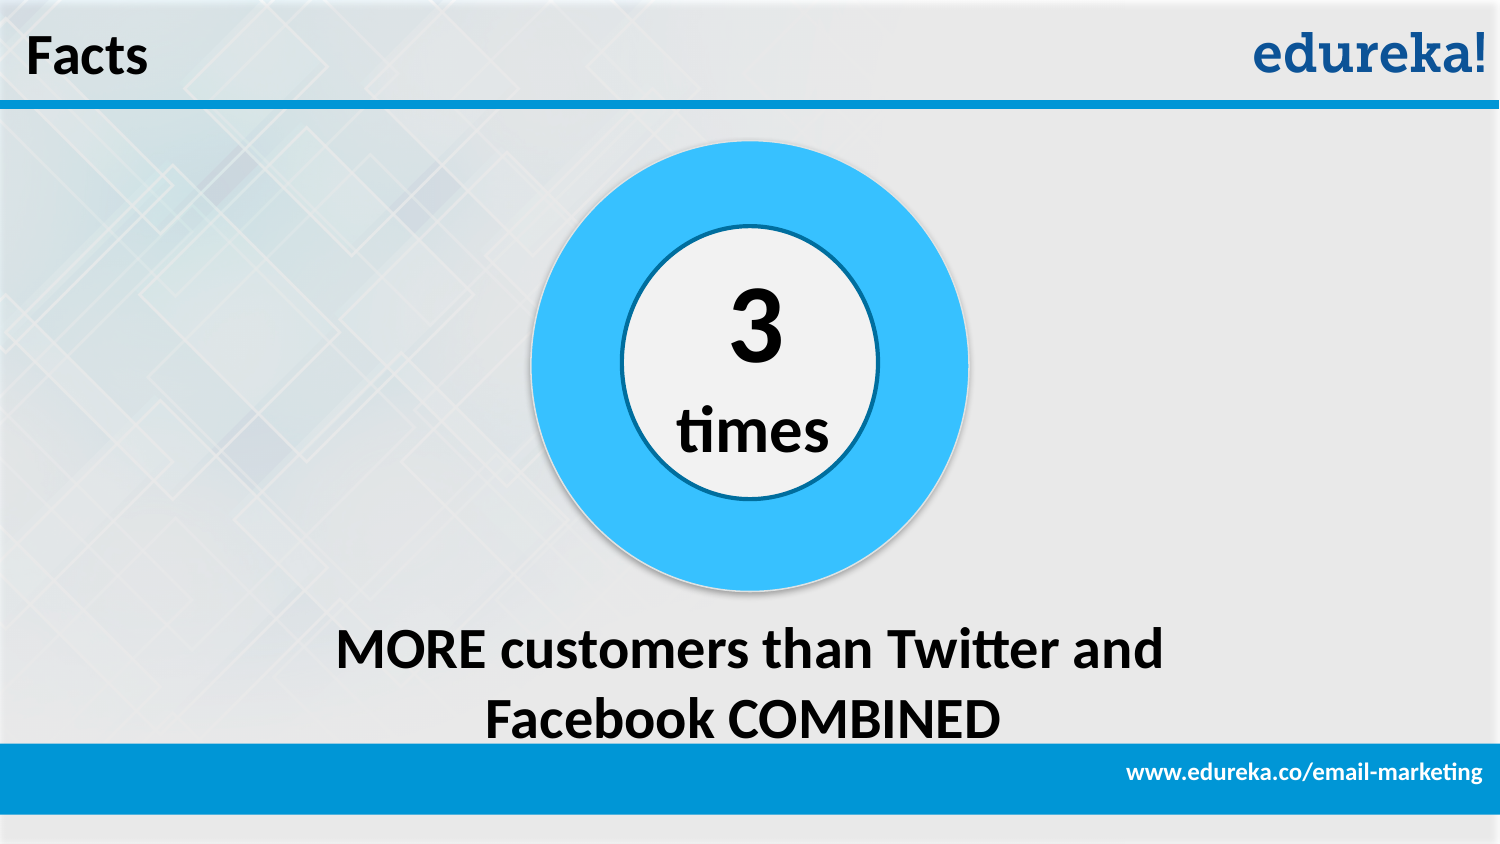

Facts

  3
times
MORE customers than Twitter and Facebook COMBINED
www.edureka.co/email-marketing